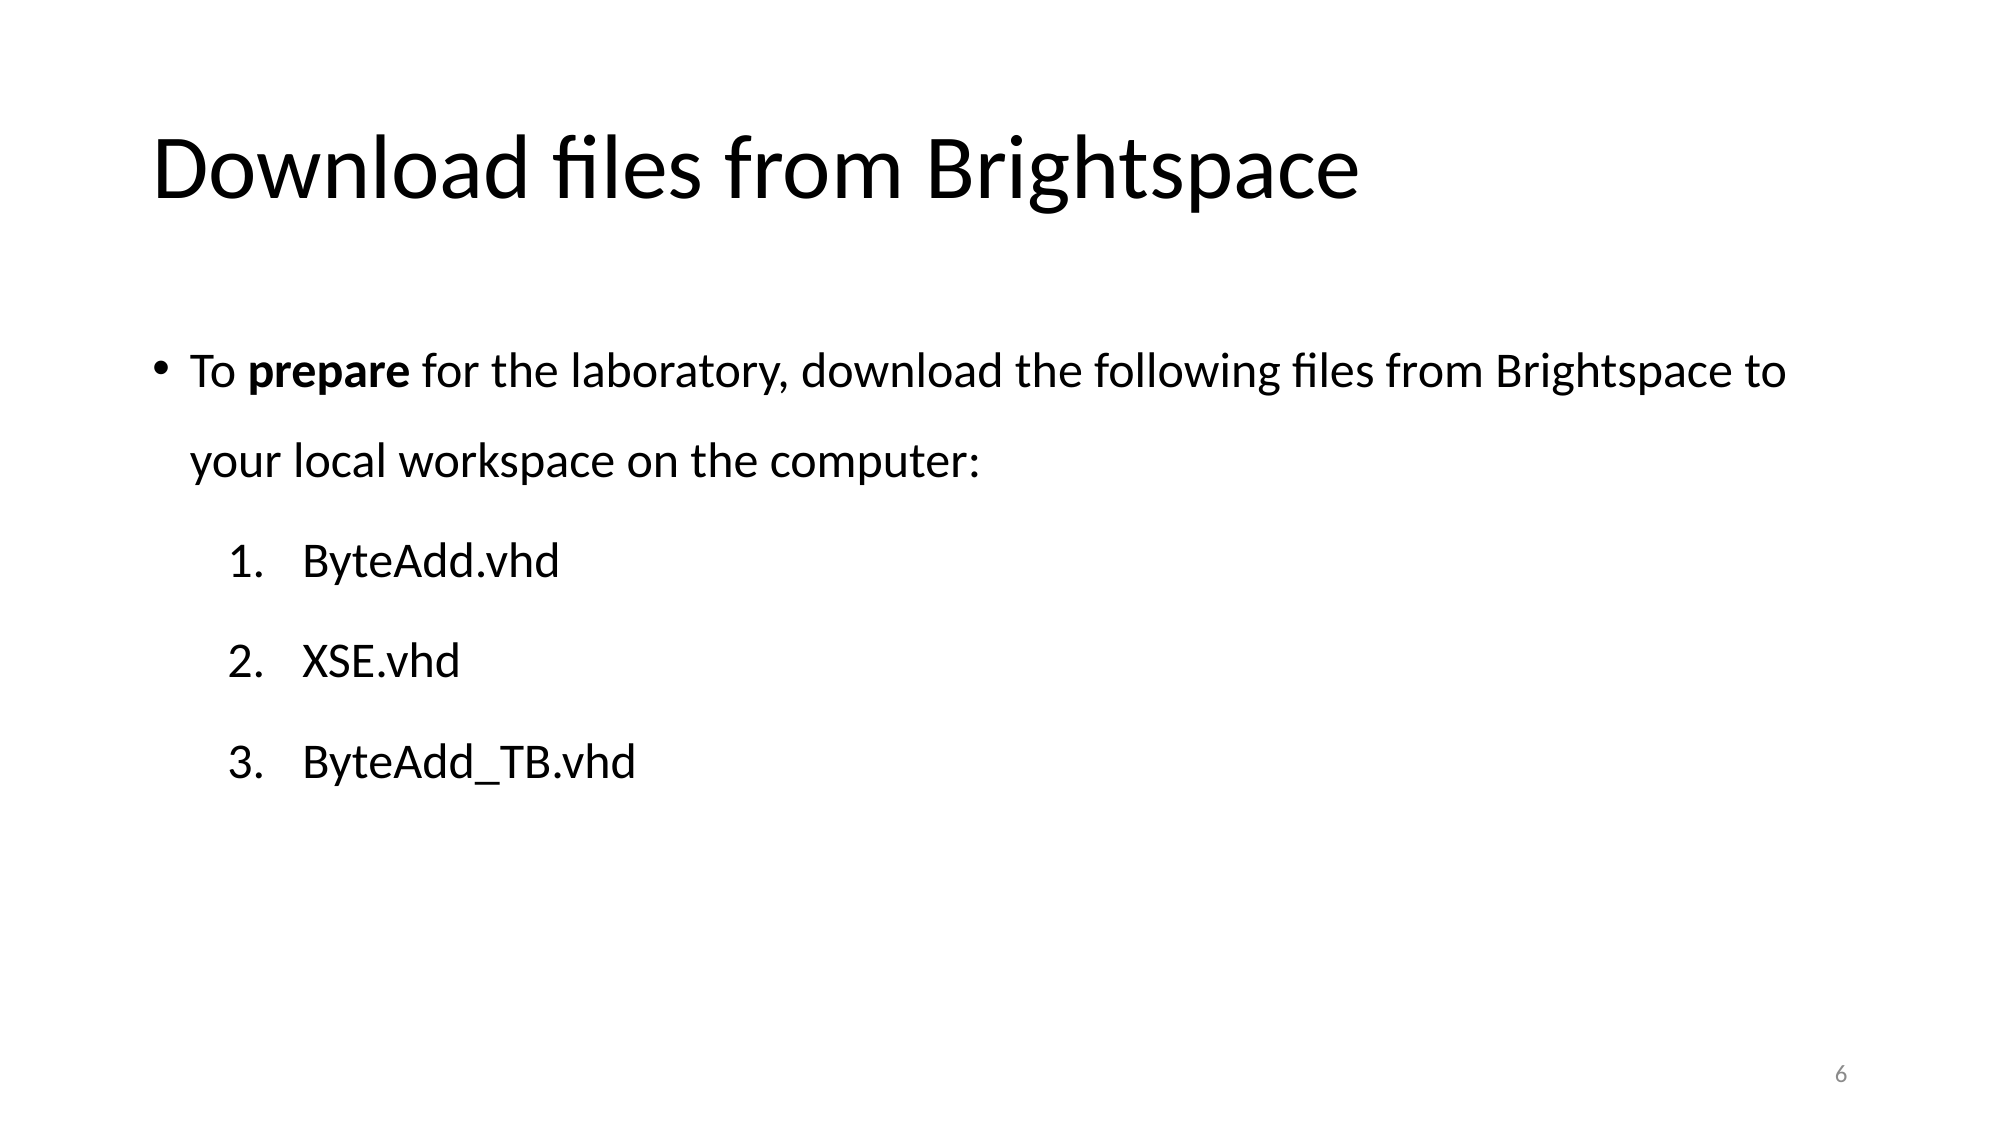

# Download files from Brightspace
To prepare for the laboratory, download the following files from Brightspace to your local workspace on the computer:
ByteAdd.vhd
XSE.vhd
ByteAdd_TB.vhd
6